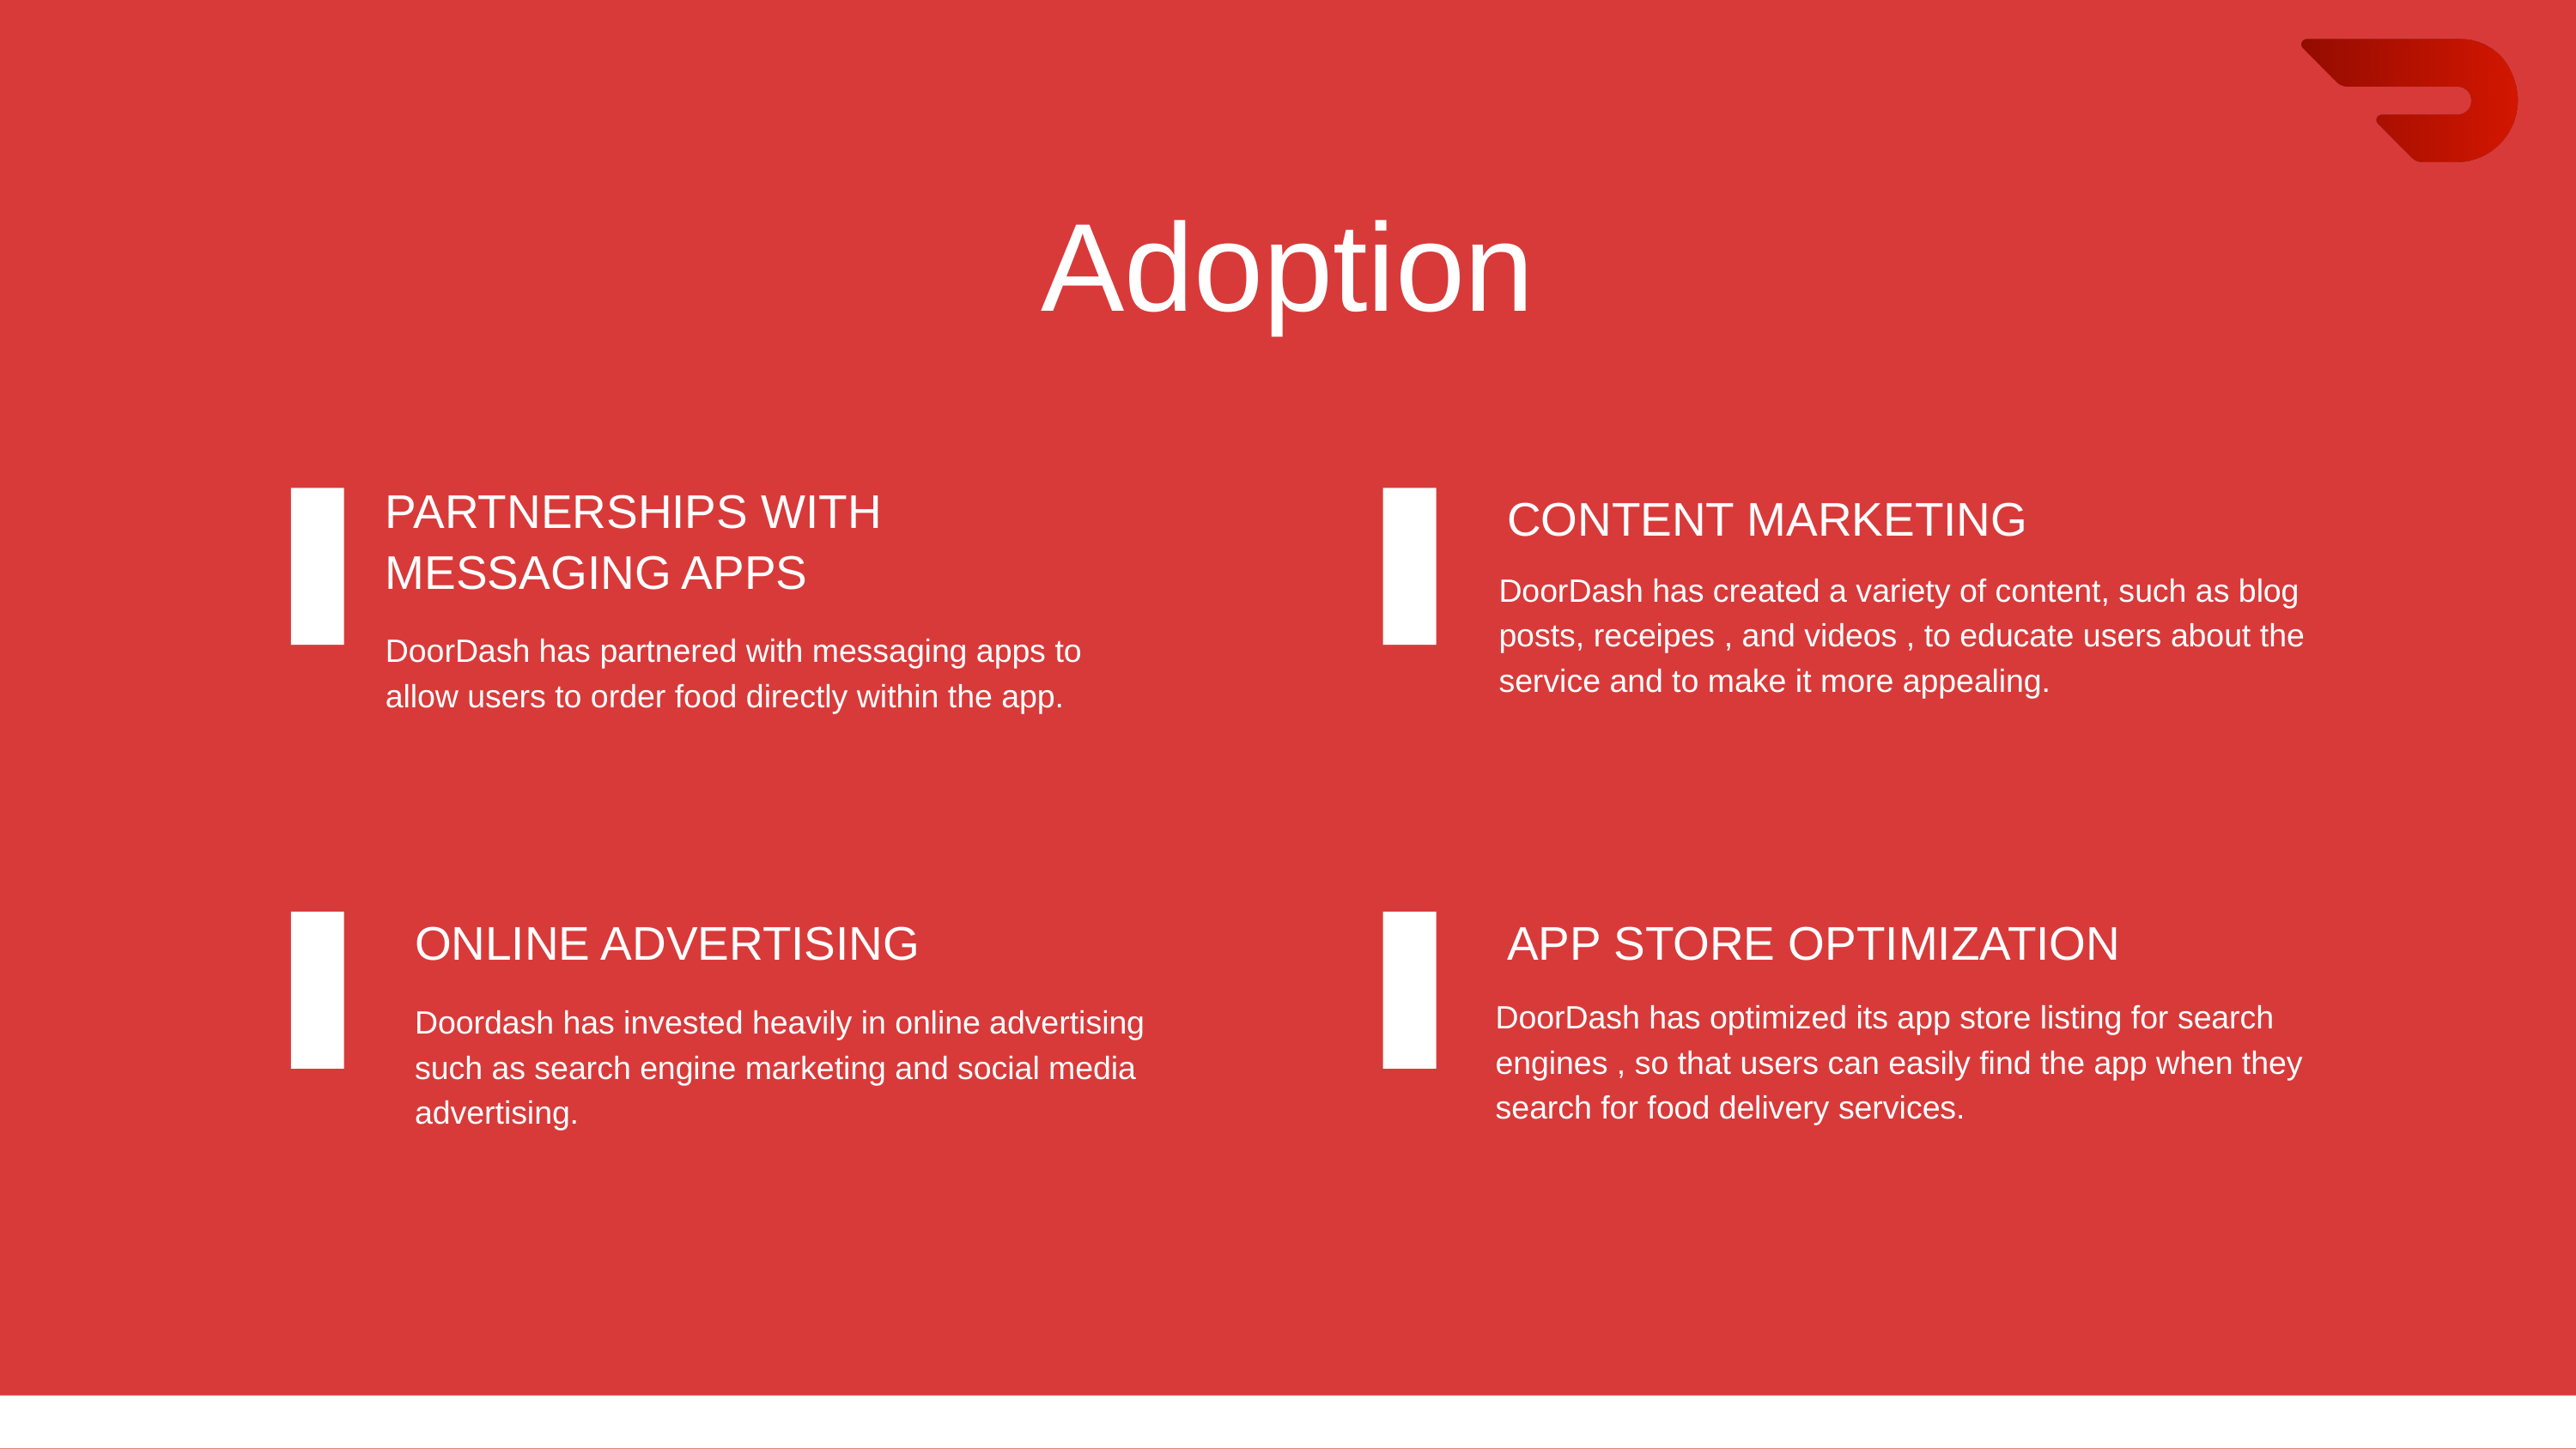

Adoption
PARTNERSHIPS WITH MESSAGING APPS
DoorDash has partnered with messaging apps to allow users to order food directly within the app.
CONTENT MARKETING

DoorDash has created a variety of content, such as blog posts, receipes , and videos , to educate users about the service and to make it more appealing.
ONLINE ADVERTISING
Doordash has invested heavily in online advertising such as search engine marketing and social media advertising.
APP STORE OPTIMIZATION

DoorDash has optimized its app store listing for search engines , so that users can easily find the app when they search for food delivery services.